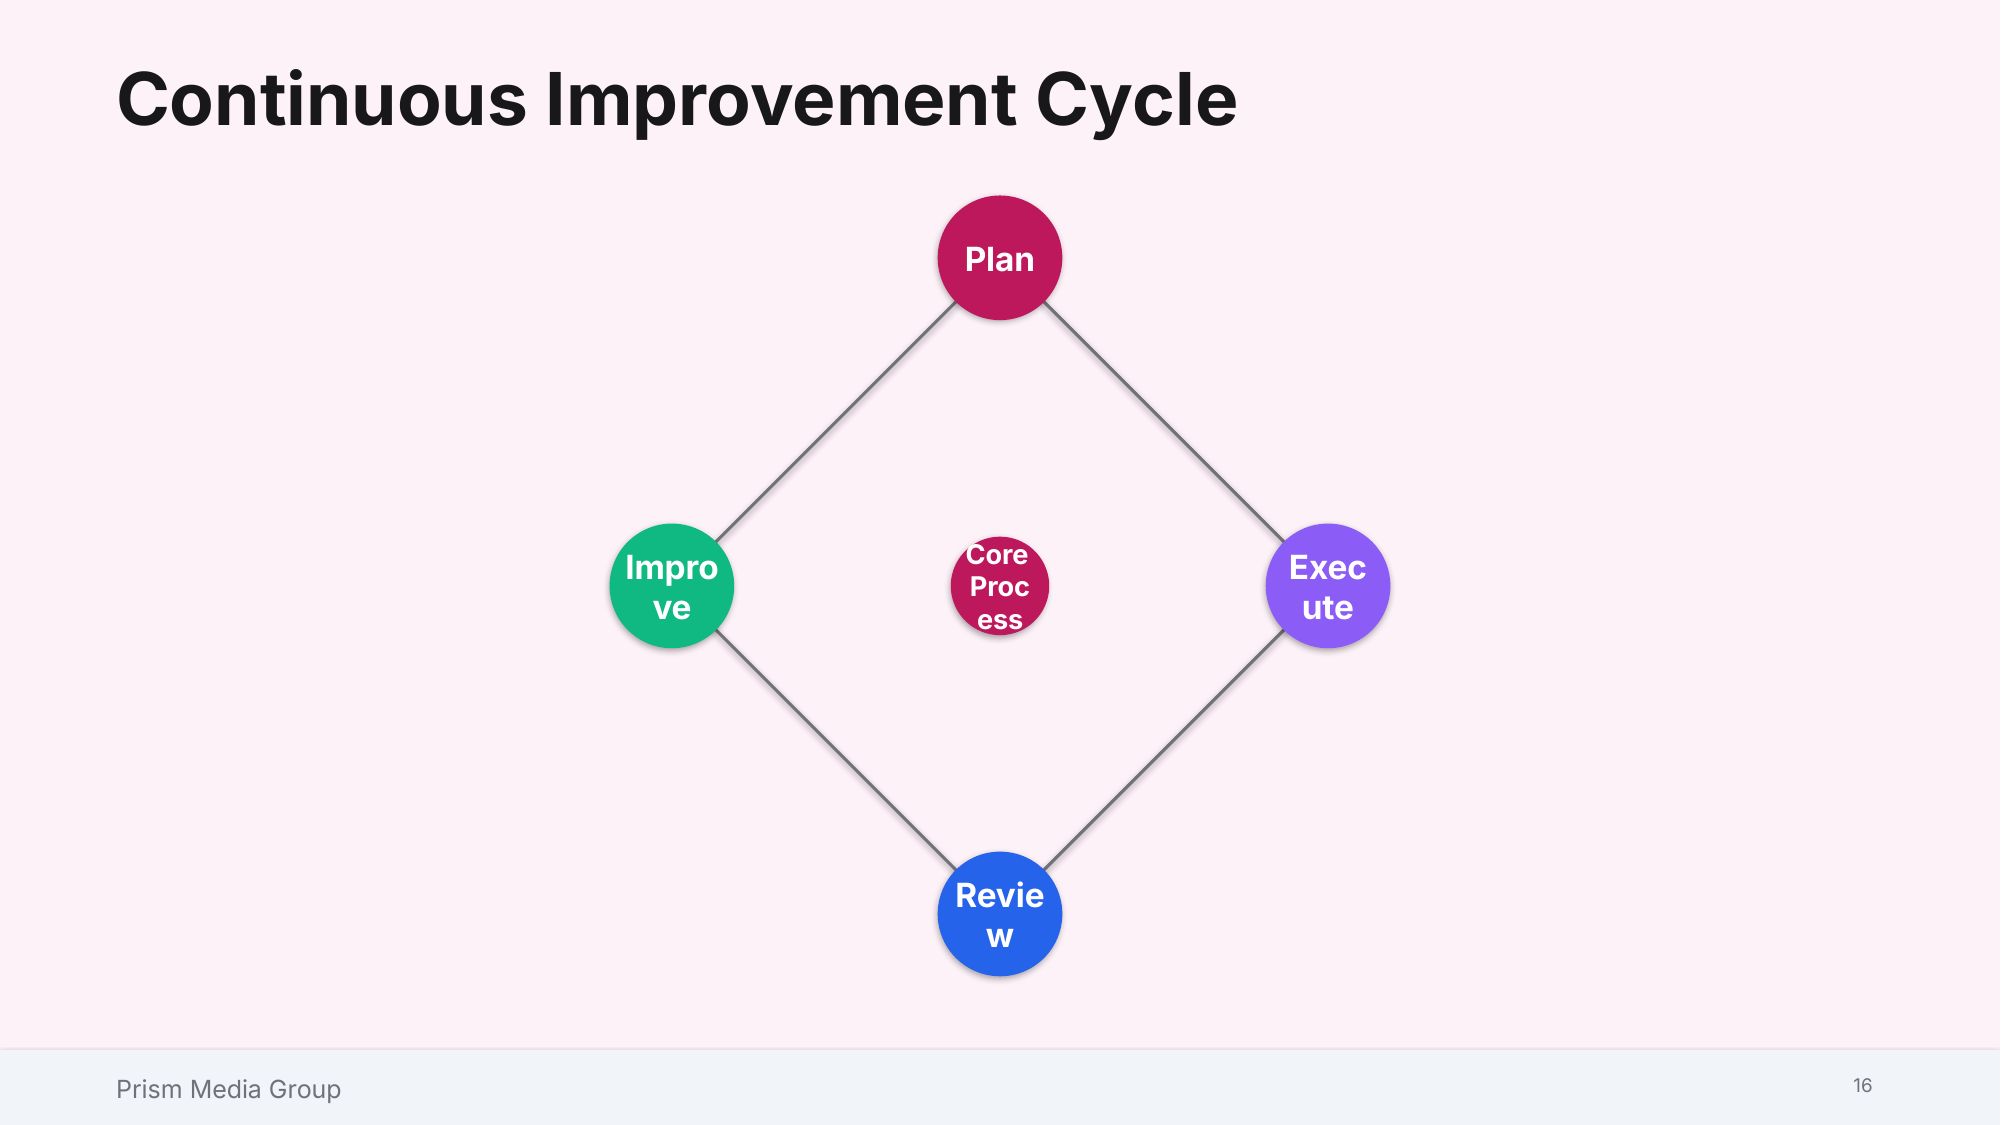

Continuous Improvement Cycle

Plan

Improve

Execute

Core
Process

Review

Prism Media Group
16